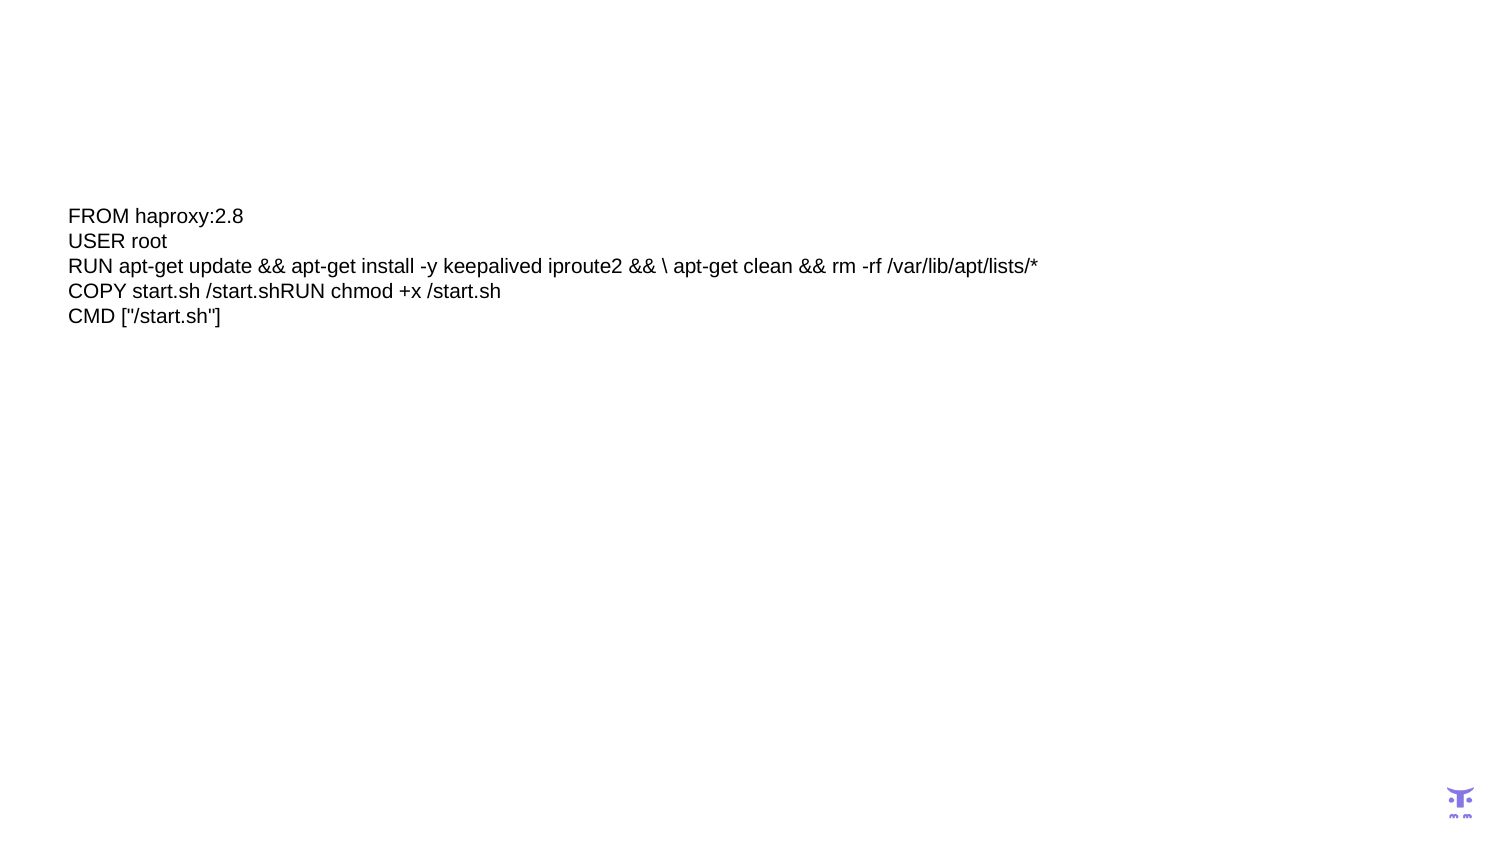

FROM haproxy:2.8
USER root
RUN apt-get update && apt-get install -y keepalived iproute2 && \ apt-get clean && rm -rf /var/lib/apt/lists/*
COPY start.sh /start.shRUN chmod +x /start.sh
CMD ["/start.sh"]